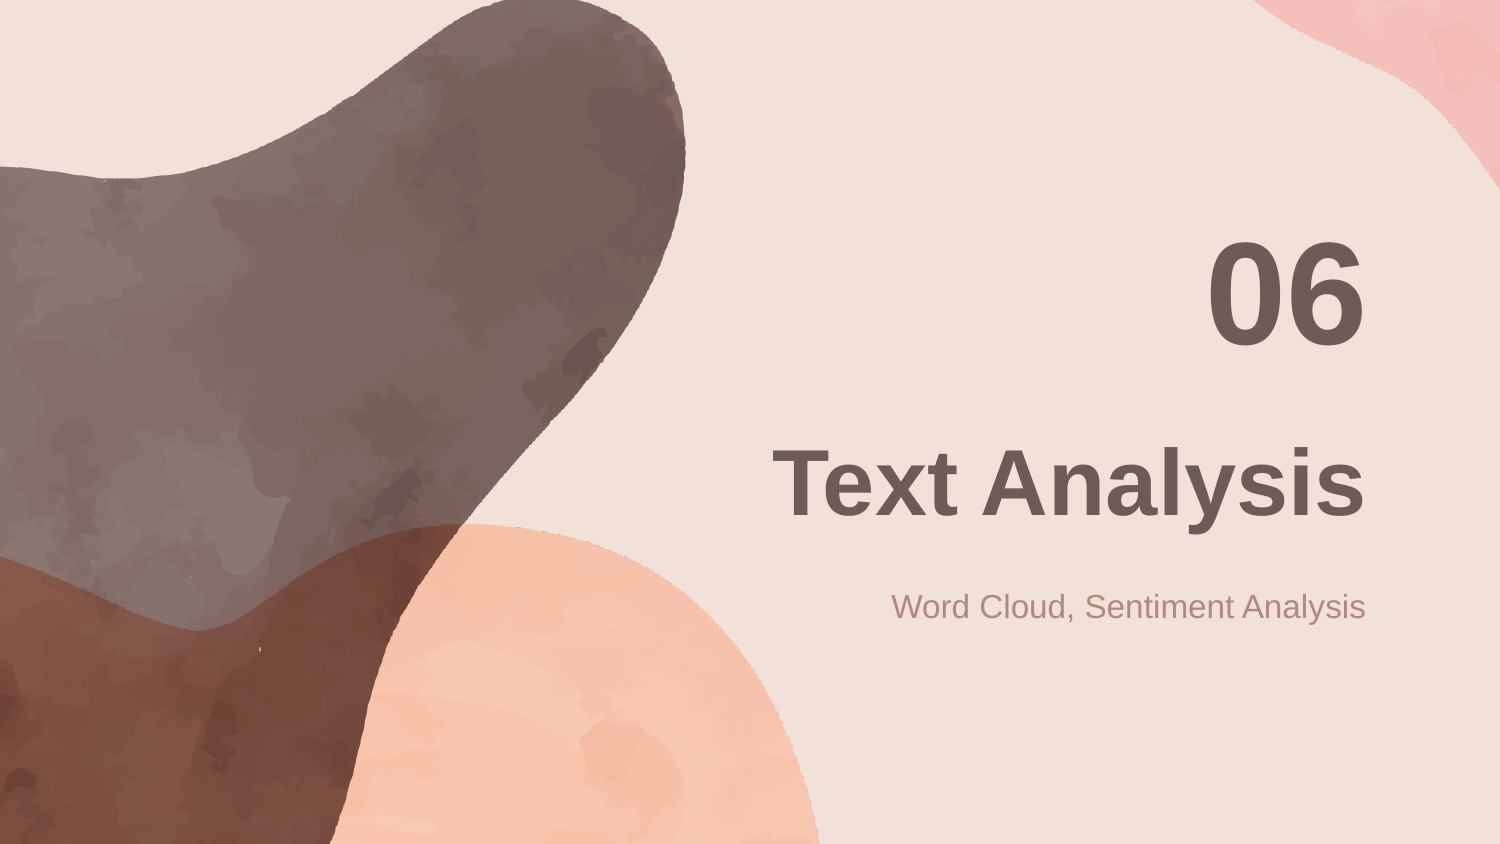

06
# Text Analysis
Word Cloud, Sentiment Analysis